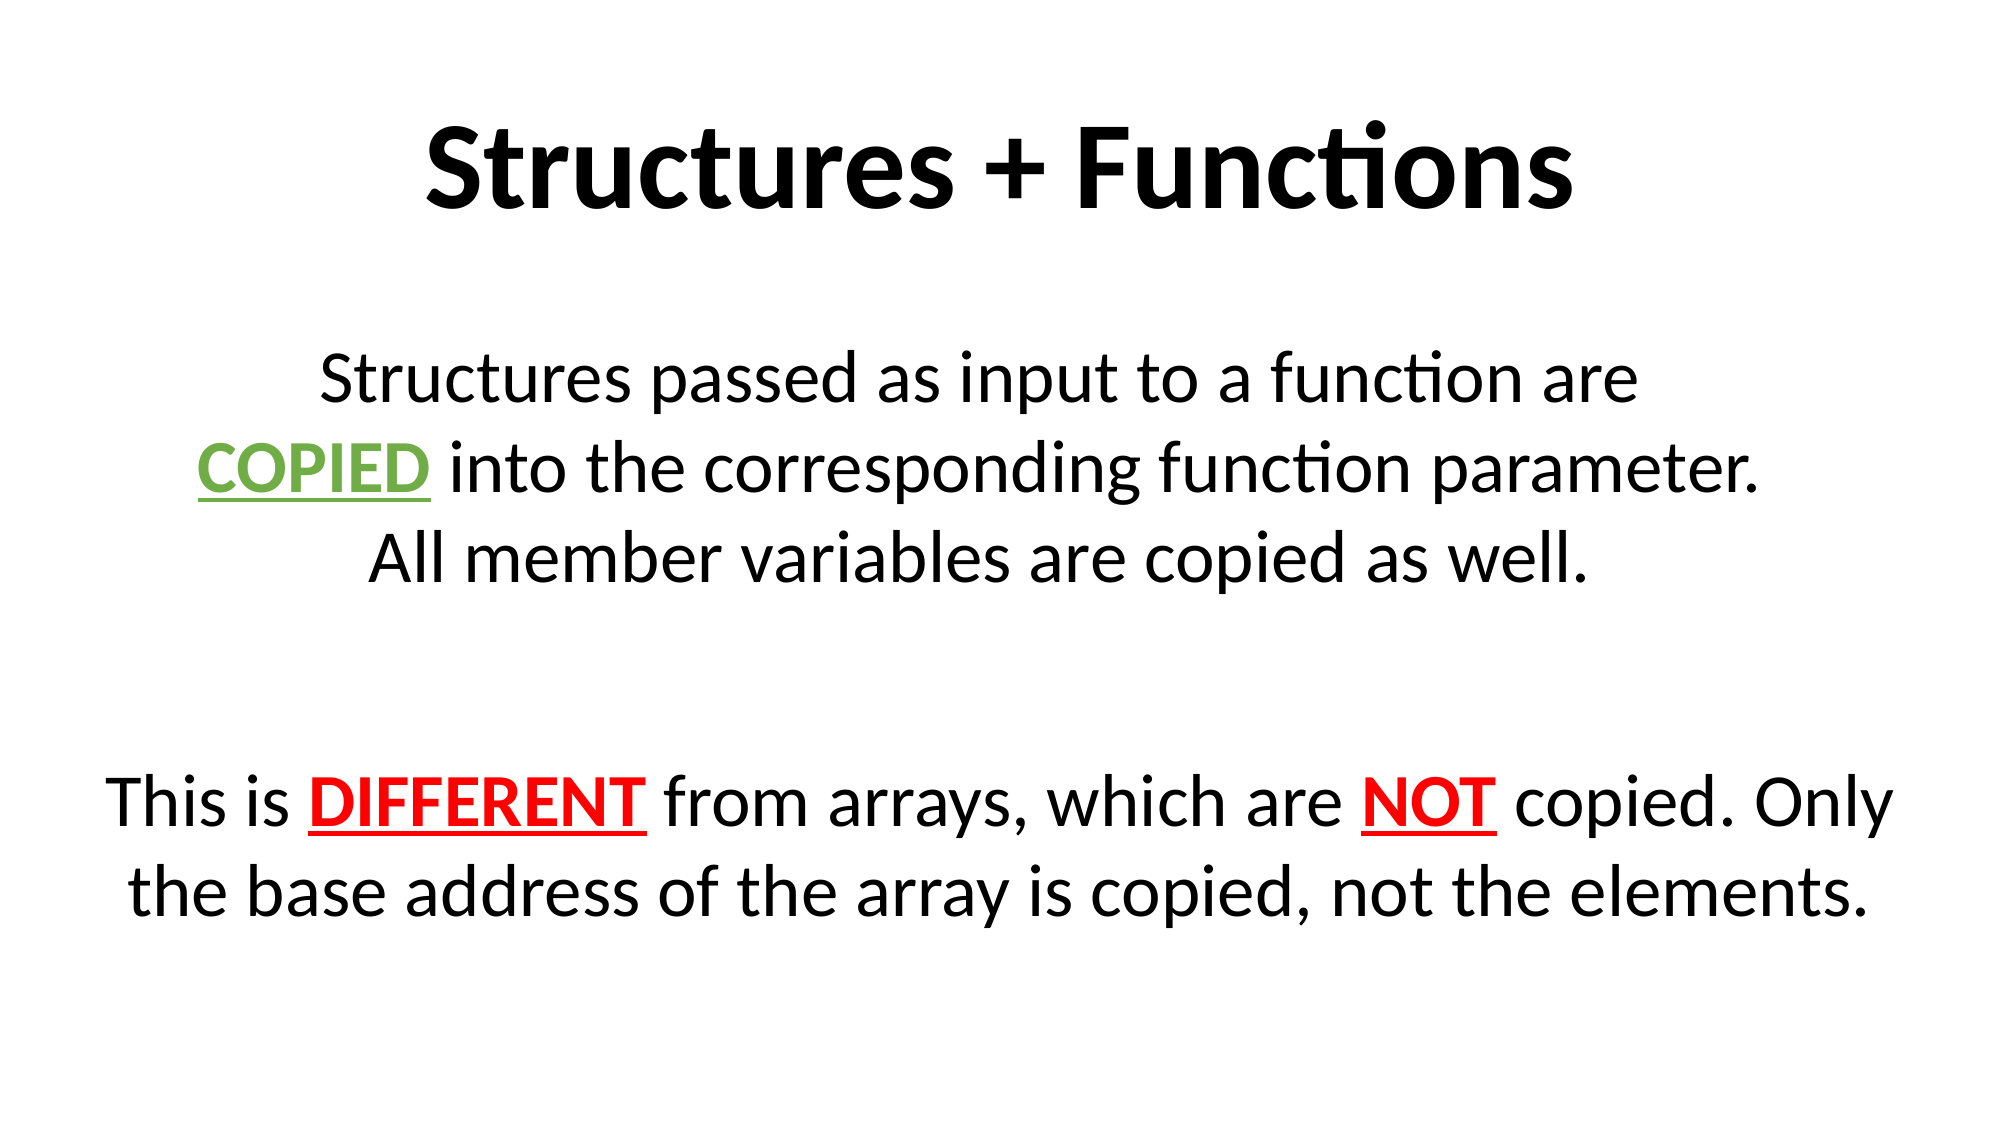

# Structures + Functions
Structures passed as input to a function are COPIED into the corresponding function parameter. All member variables are copied as well.
This is DIFFERENT from arrays, which are NOT copied. Only the base address of the array is copied, not the elements.